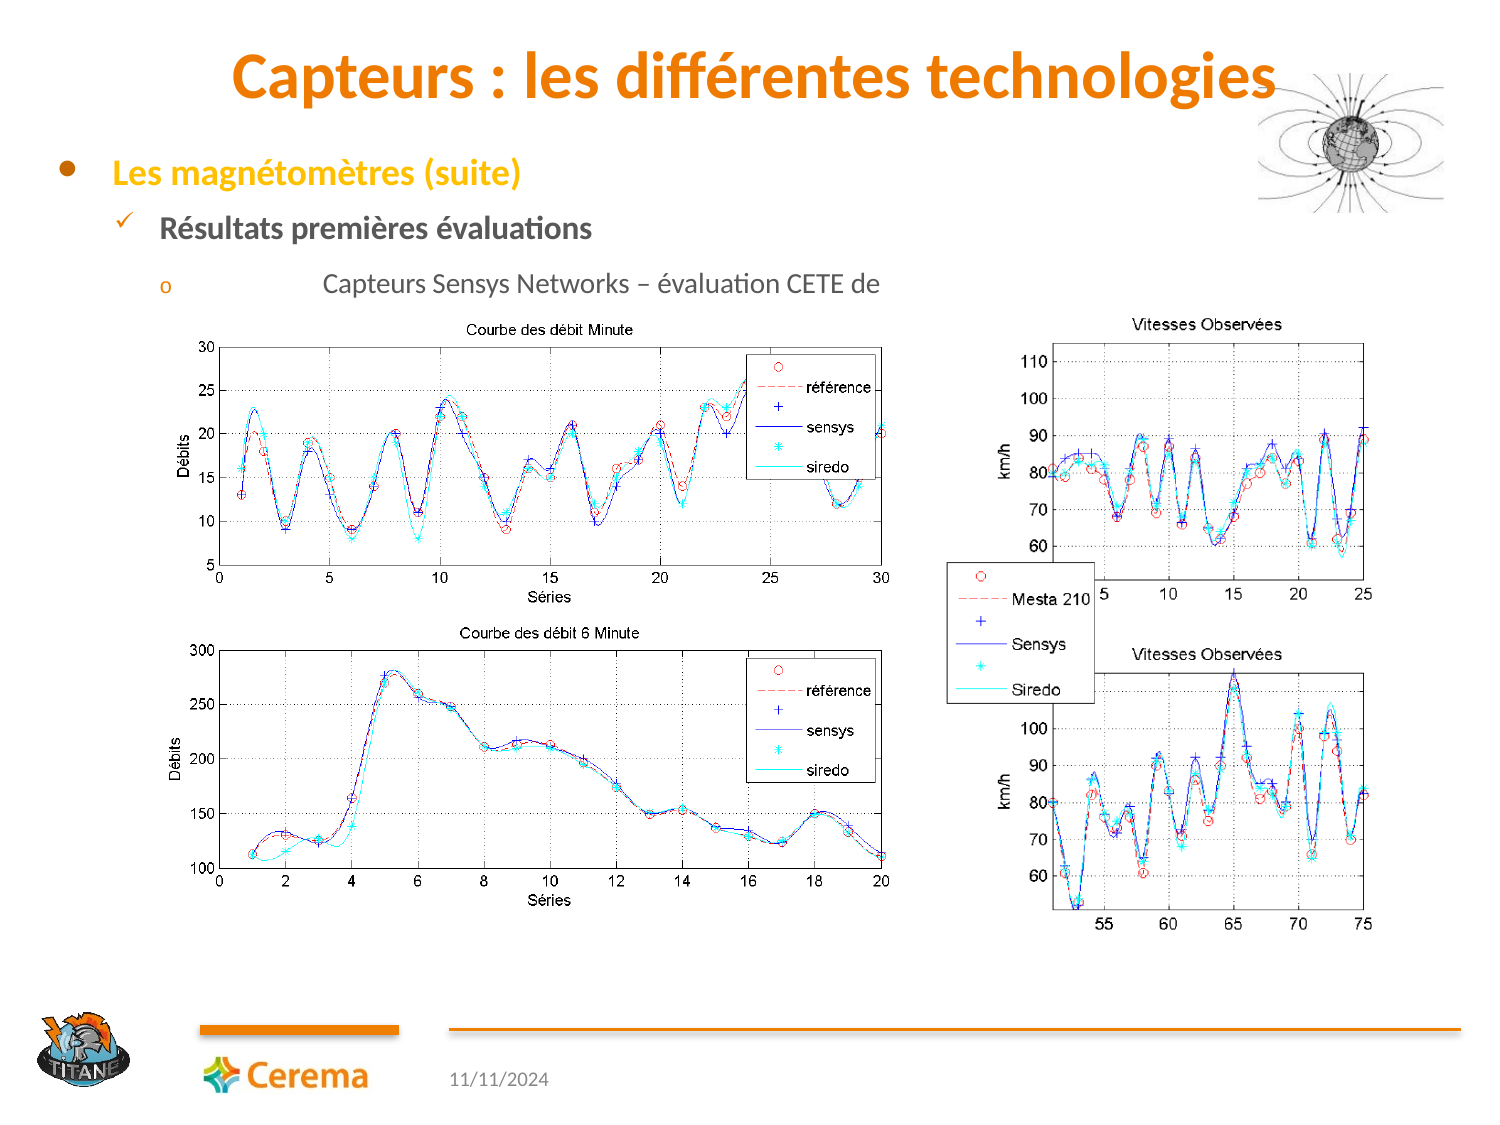

# Capteurs : les différentes technologies

Les magnétomètres (suite)
Résultats premières évaluations
o	Capteurs Sensys Networks – évaluation CETE de l'Est (2010)